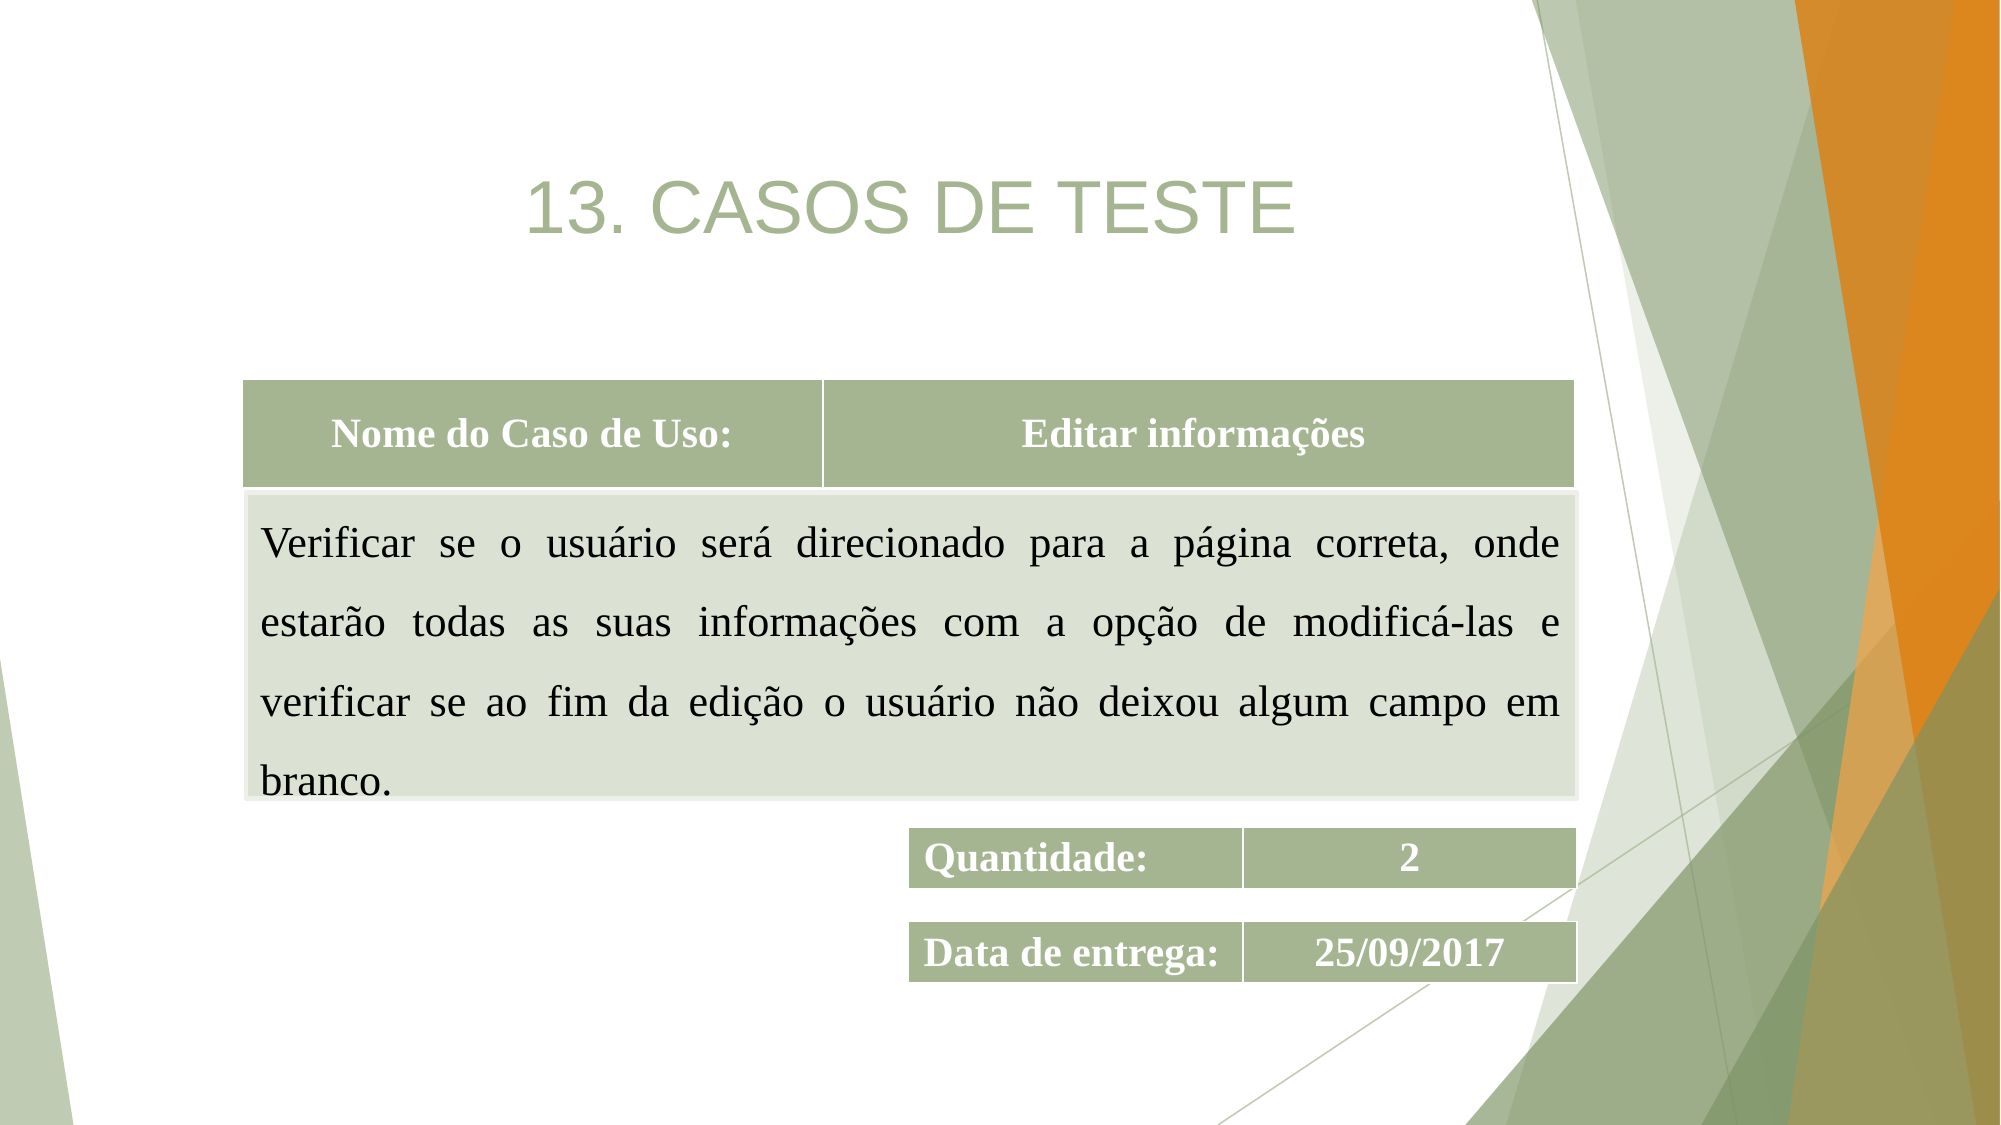

13. CASOS DE TESTE
| Nome do Caso de Uso: | Editar informações |
| --- | --- |
Verificar se o usuário será direcionado para a página correta, onde estarão todas as suas informações com a opção de modificá-las e verificar se ao fim da edição o usuário não deixou algum campo em branco.
| Quantidade: | 2 |
| --- | --- |
| Data de entrega: | 25/09/2017 |
| --- | --- |